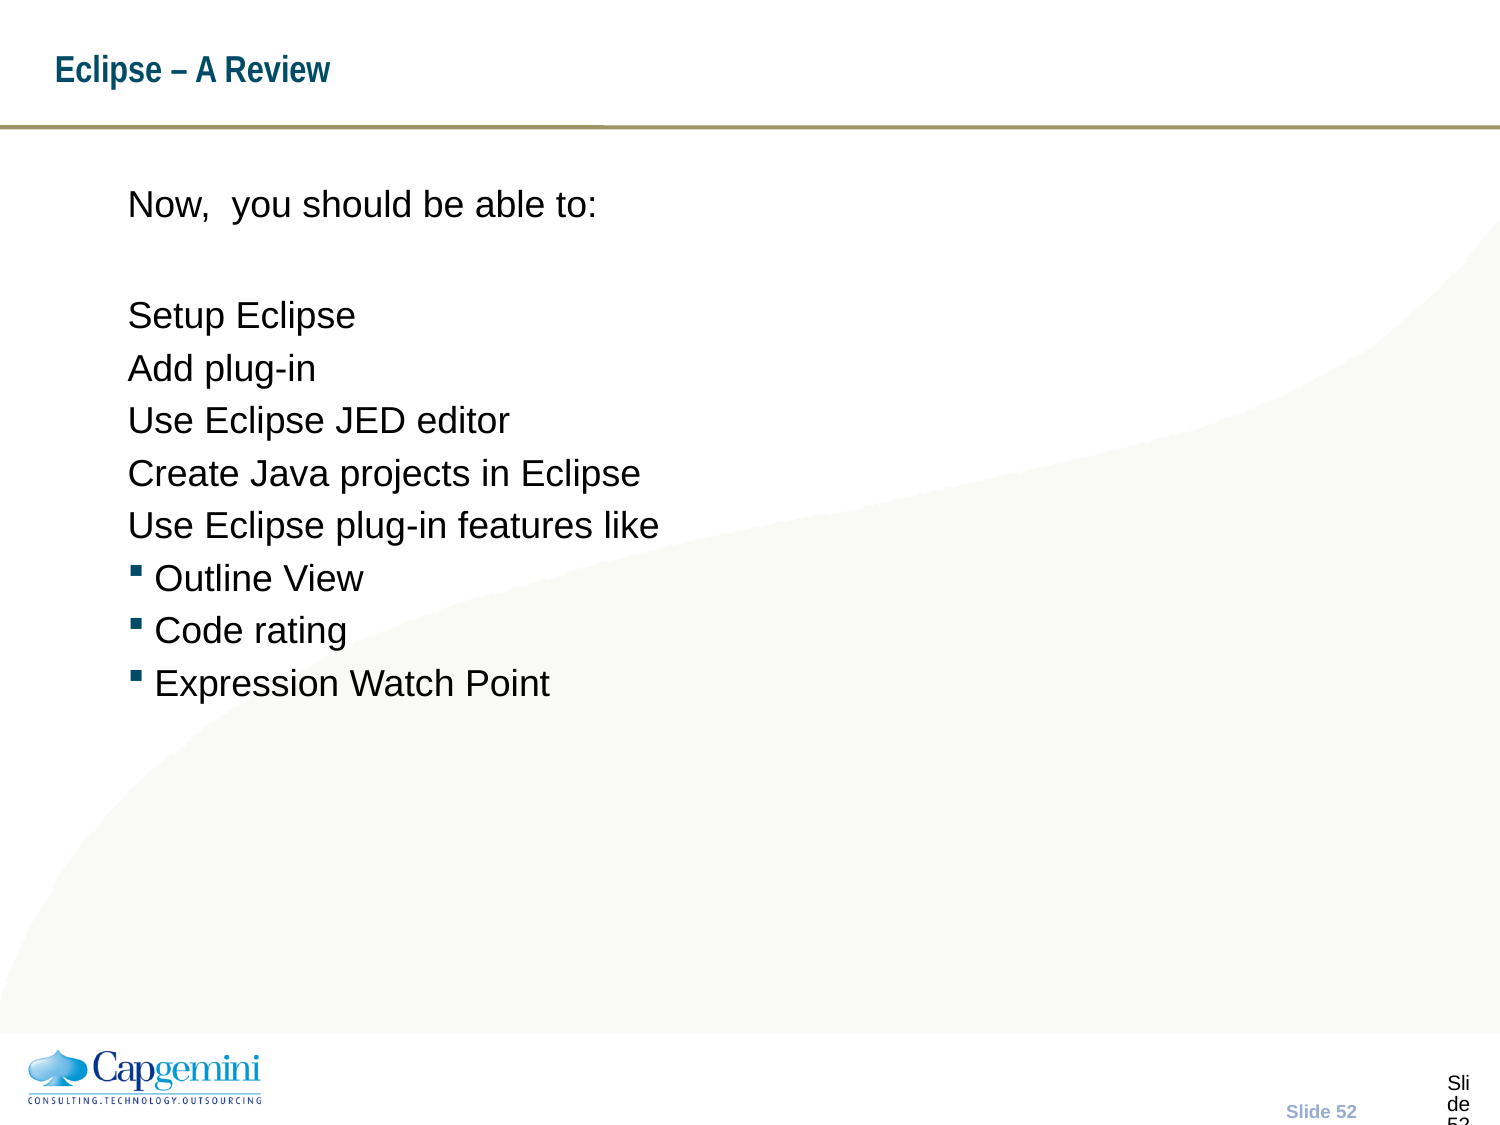

# Eclipse – A Review
Now,  you should be able to:

Setup Eclipse
Add plug-in
Use Eclipse JED editor
Create Java projects in Eclipse
Use Eclipse plug-in features like
Outline View
Code rating
Expression Watch Point

Slide 52
Slide 52